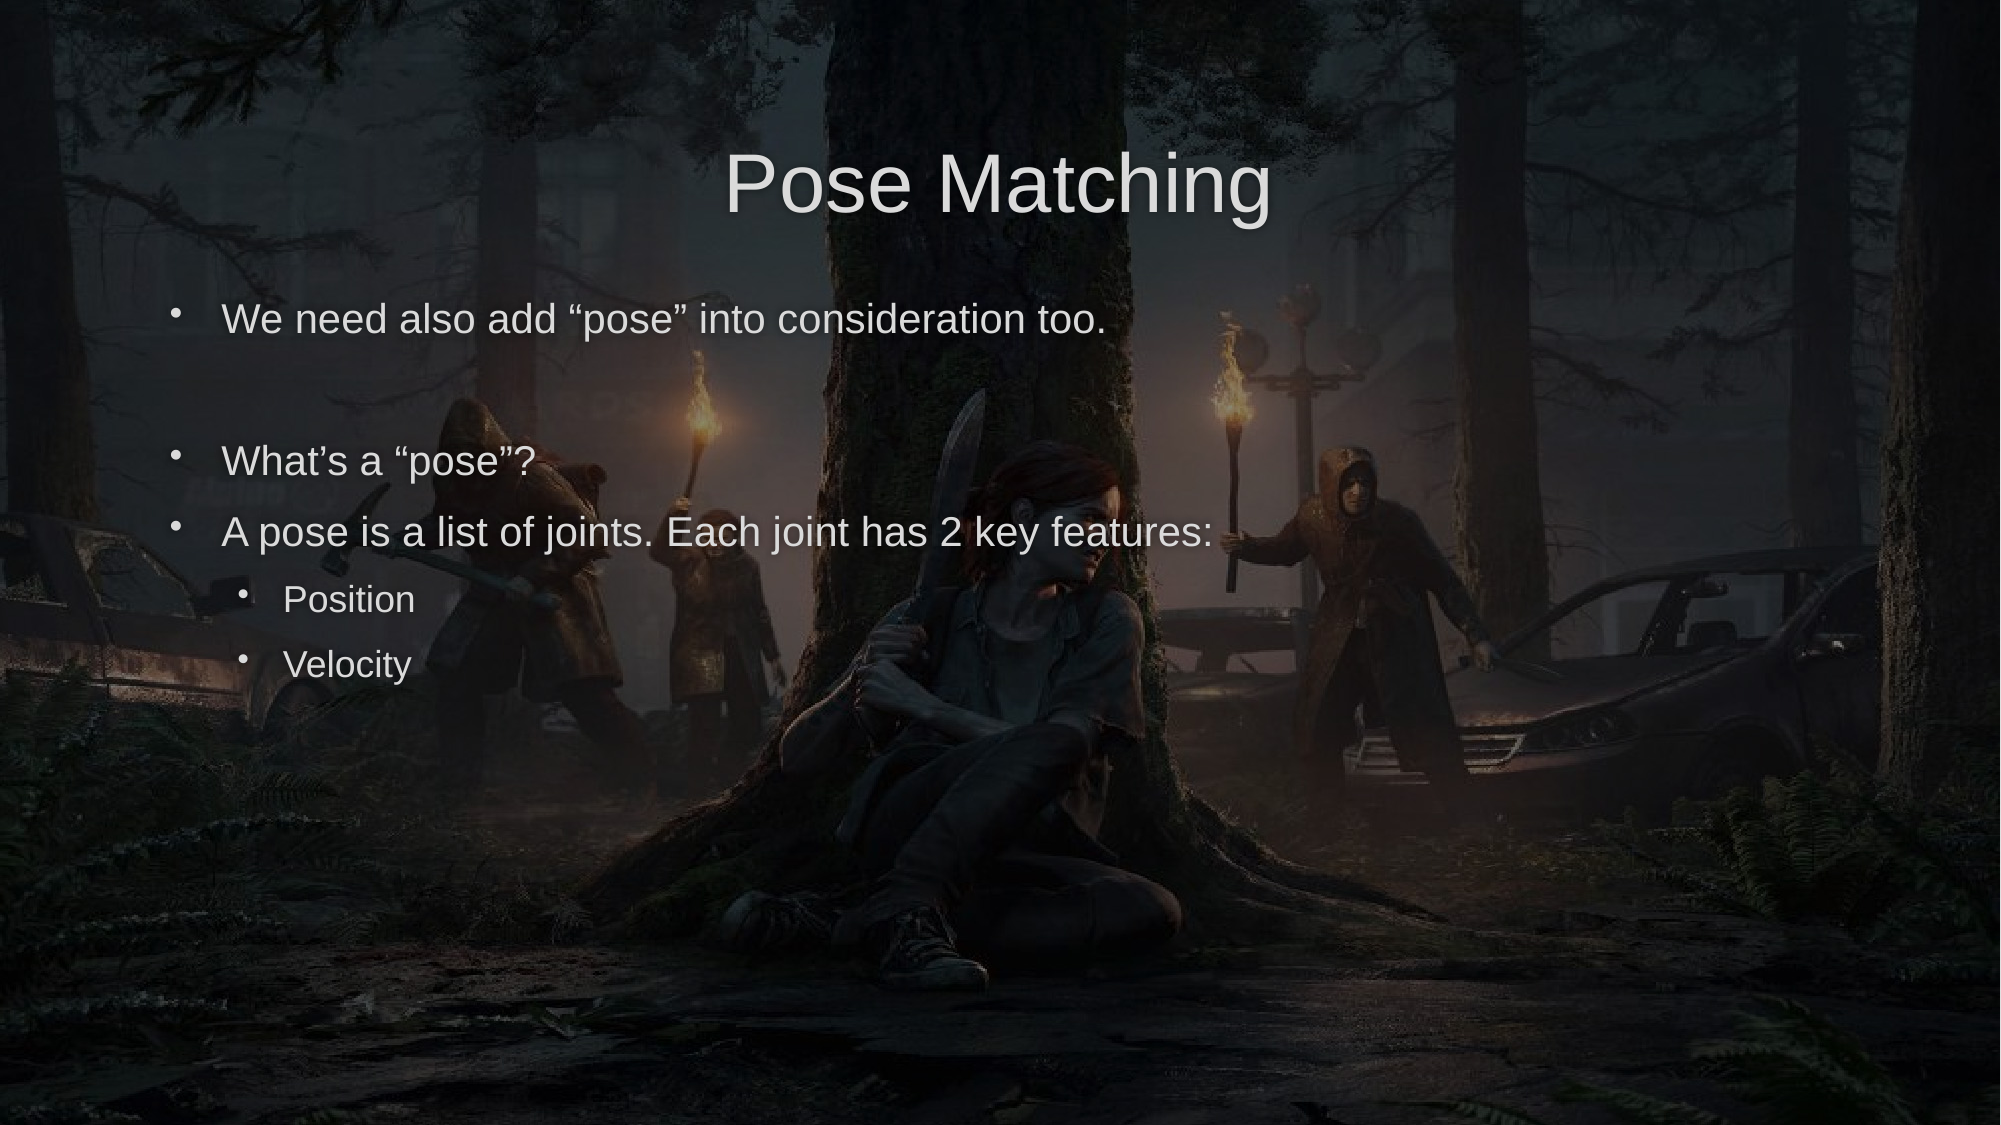

# Pose Matching
We need also add “pose” into consideration too.

What’s a “pose”?
A pose is a list of joints. Each joint has 2 key features:
Position
Velocity